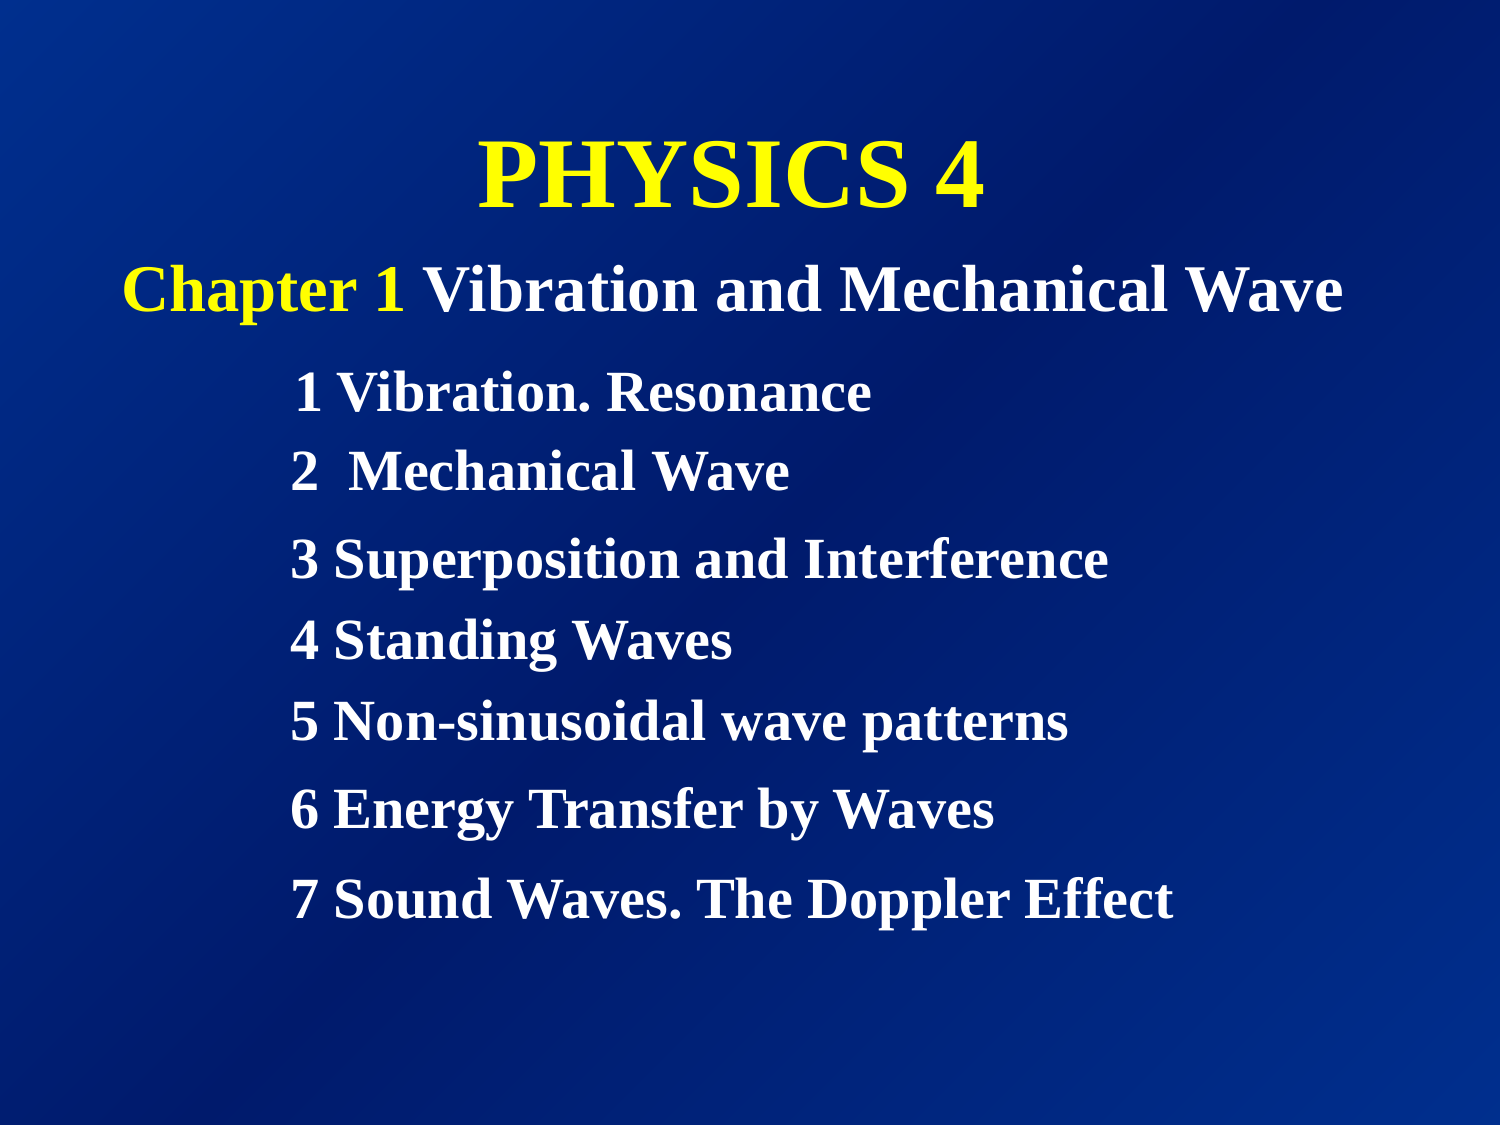

PHYSICS 4
Chapter 1 Vibration and Mechanical Wave
1 Vibration. Resonance
2  Mechanical Wave
3 Superposition and Interference
4 Standing Waves
5 Non-sinusoidal wave patterns
6 Energy Transfer by Waves
7 Sound Waves. The Doppler Effect